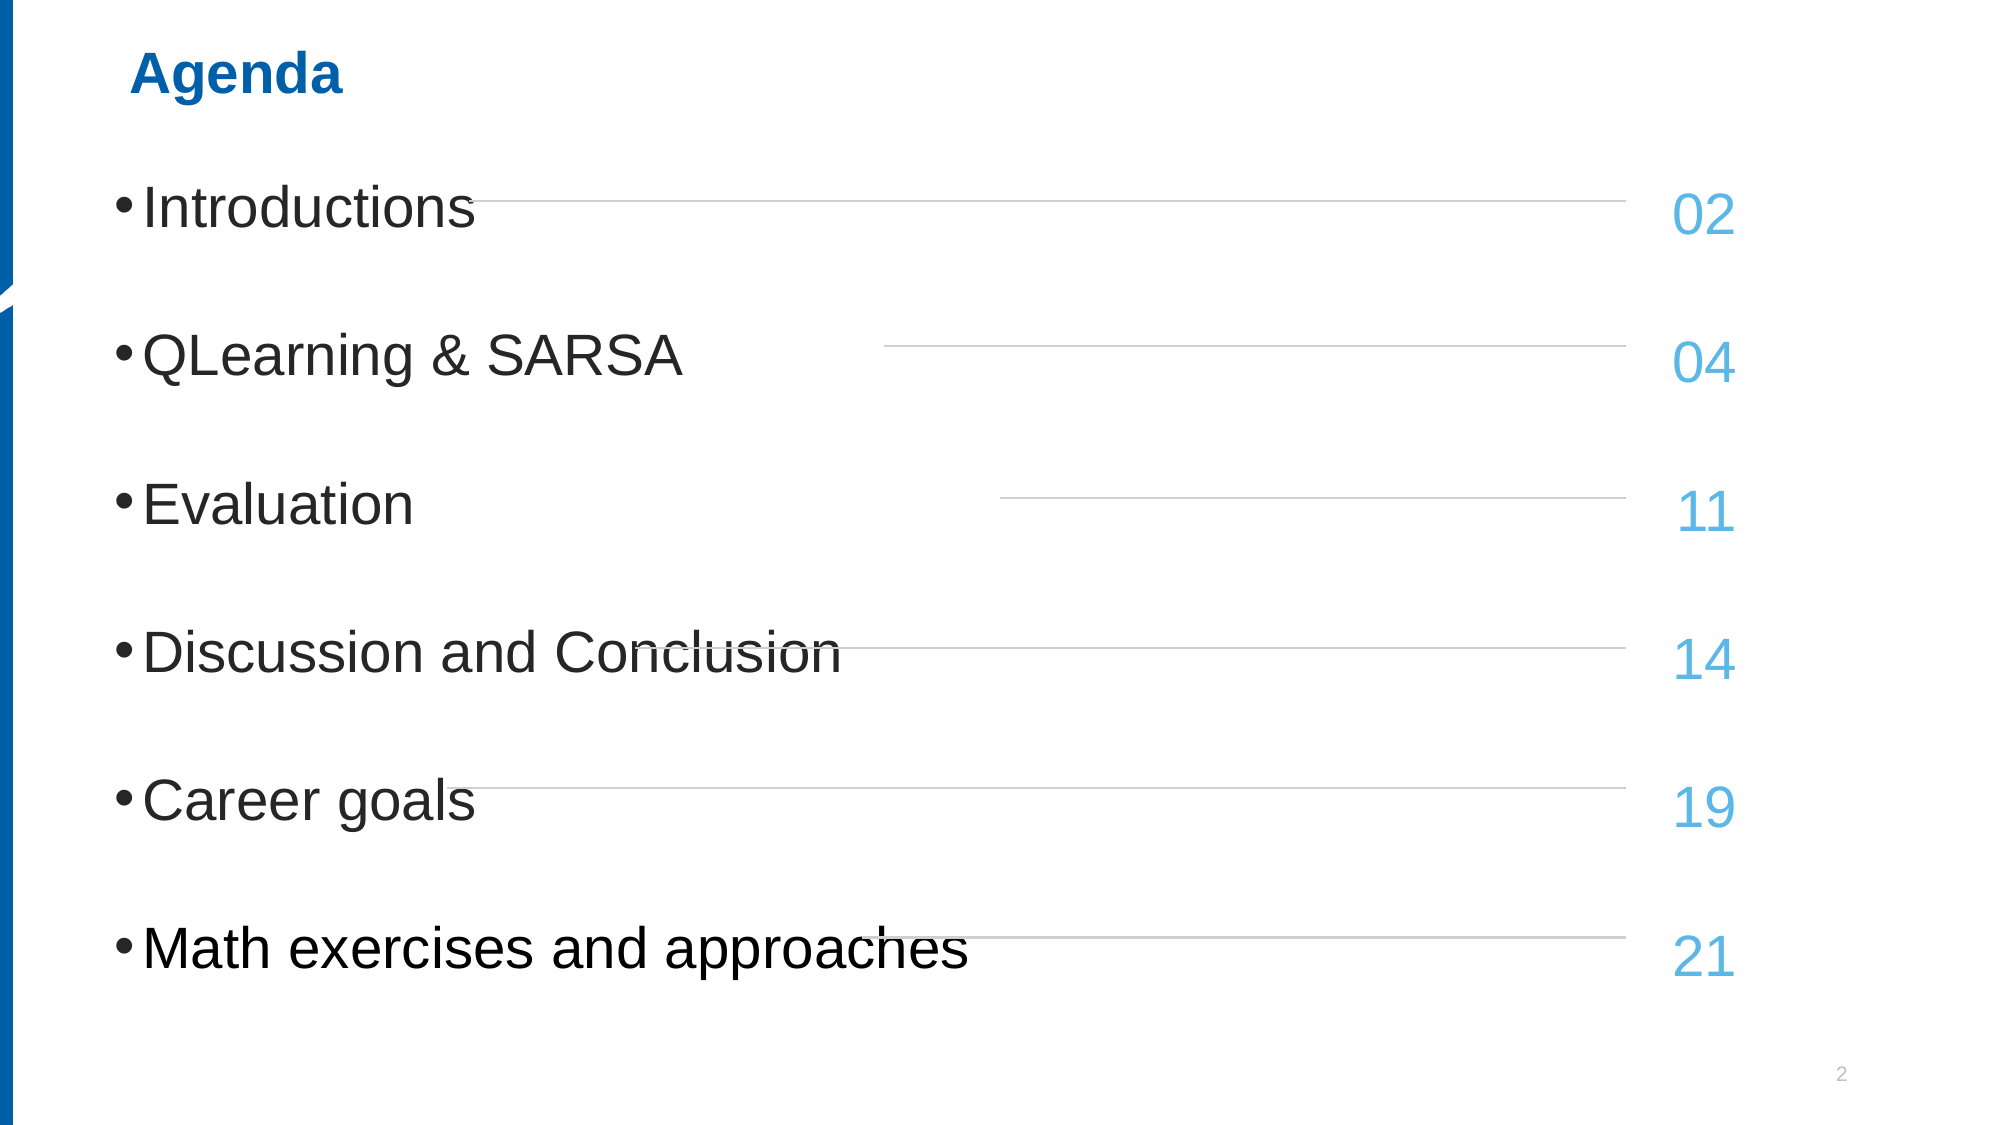

# Agenda
Introductions​
QLearning & SARSA
Evaluation
Discussion and Conclusion
Career goals
Math exercises and approaches
02
04
11
14
19
21